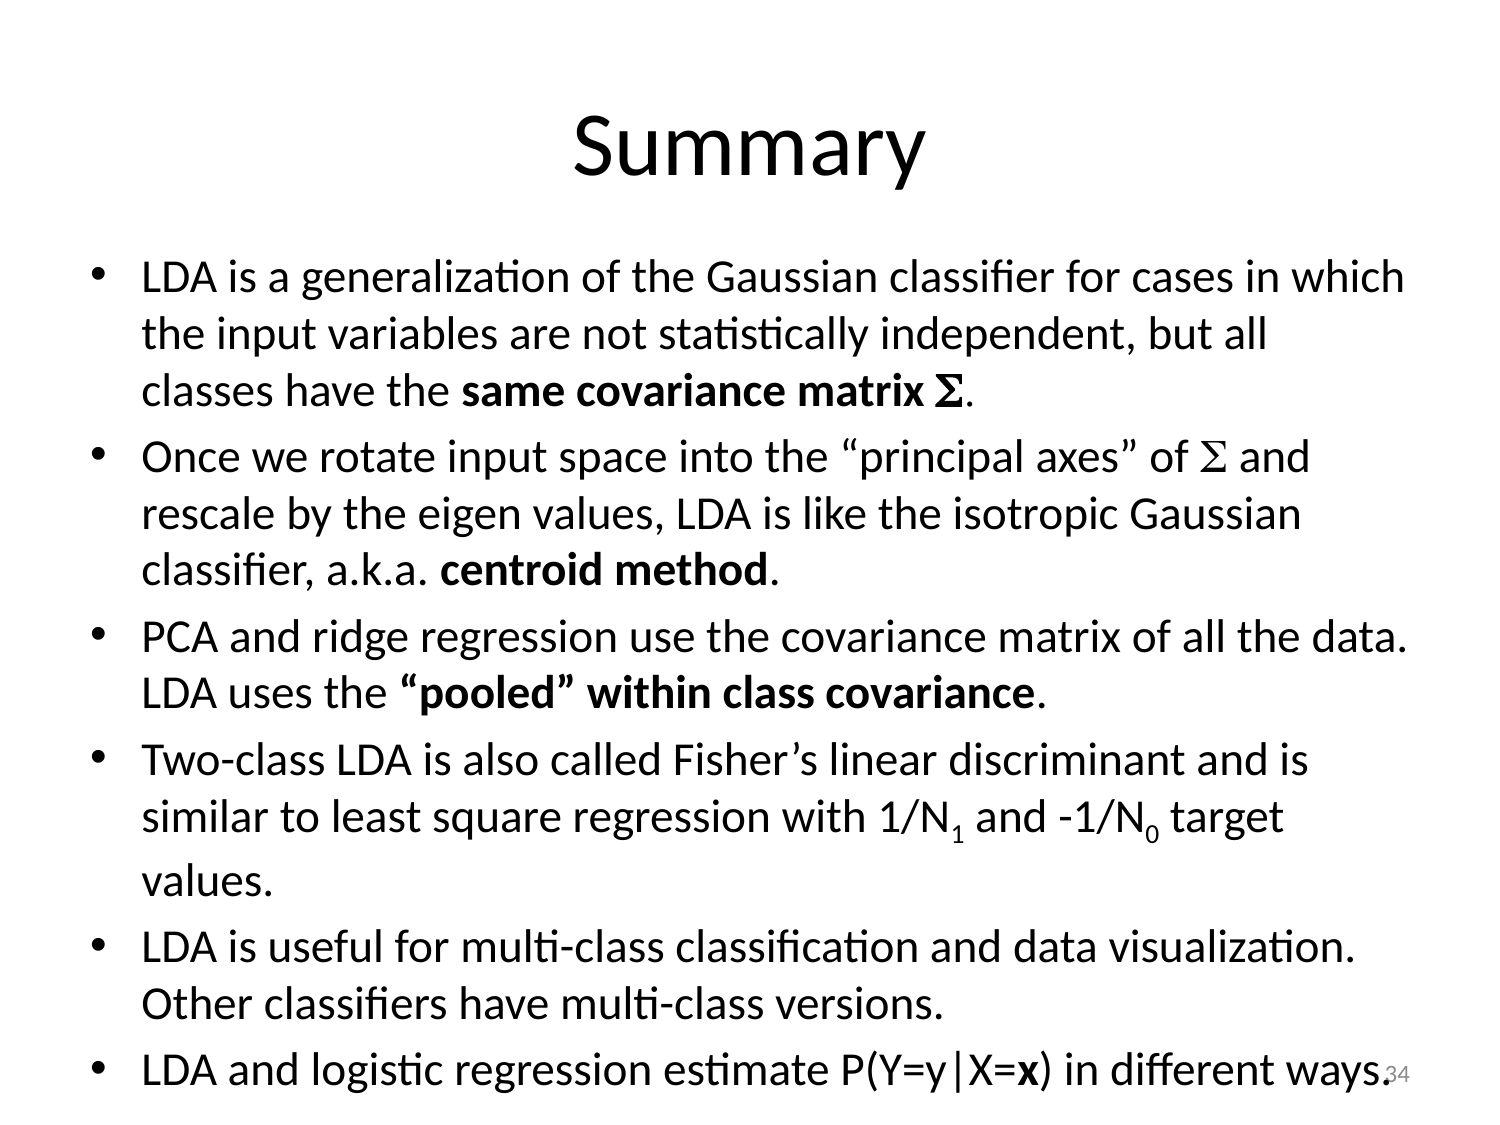

# Summary
LDA is a generalization of the Gaussian classifier for cases in which the input variables are not statistically independent, but all classes have the same covariance matrix Σ.
Once we rotate input space into the “principal axes” of Σ and rescale by the eigen values, LDA is like the isotropic Gaussian classifier, a.k.a. centroid method.
PCA and ridge regression use the covariance matrix of all the data. LDA uses the “pooled” within class covariance.
Two-class LDA is also called Fisher’s linear discriminant and is similar to least square regression with 1/N1 and -1/N0 target values.
LDA is useful for multi-class classification and data visualization. Other classifiers have multi-class versions.
LDA and logistic regression estimate P(Y=y|X=x) in different ways.
34